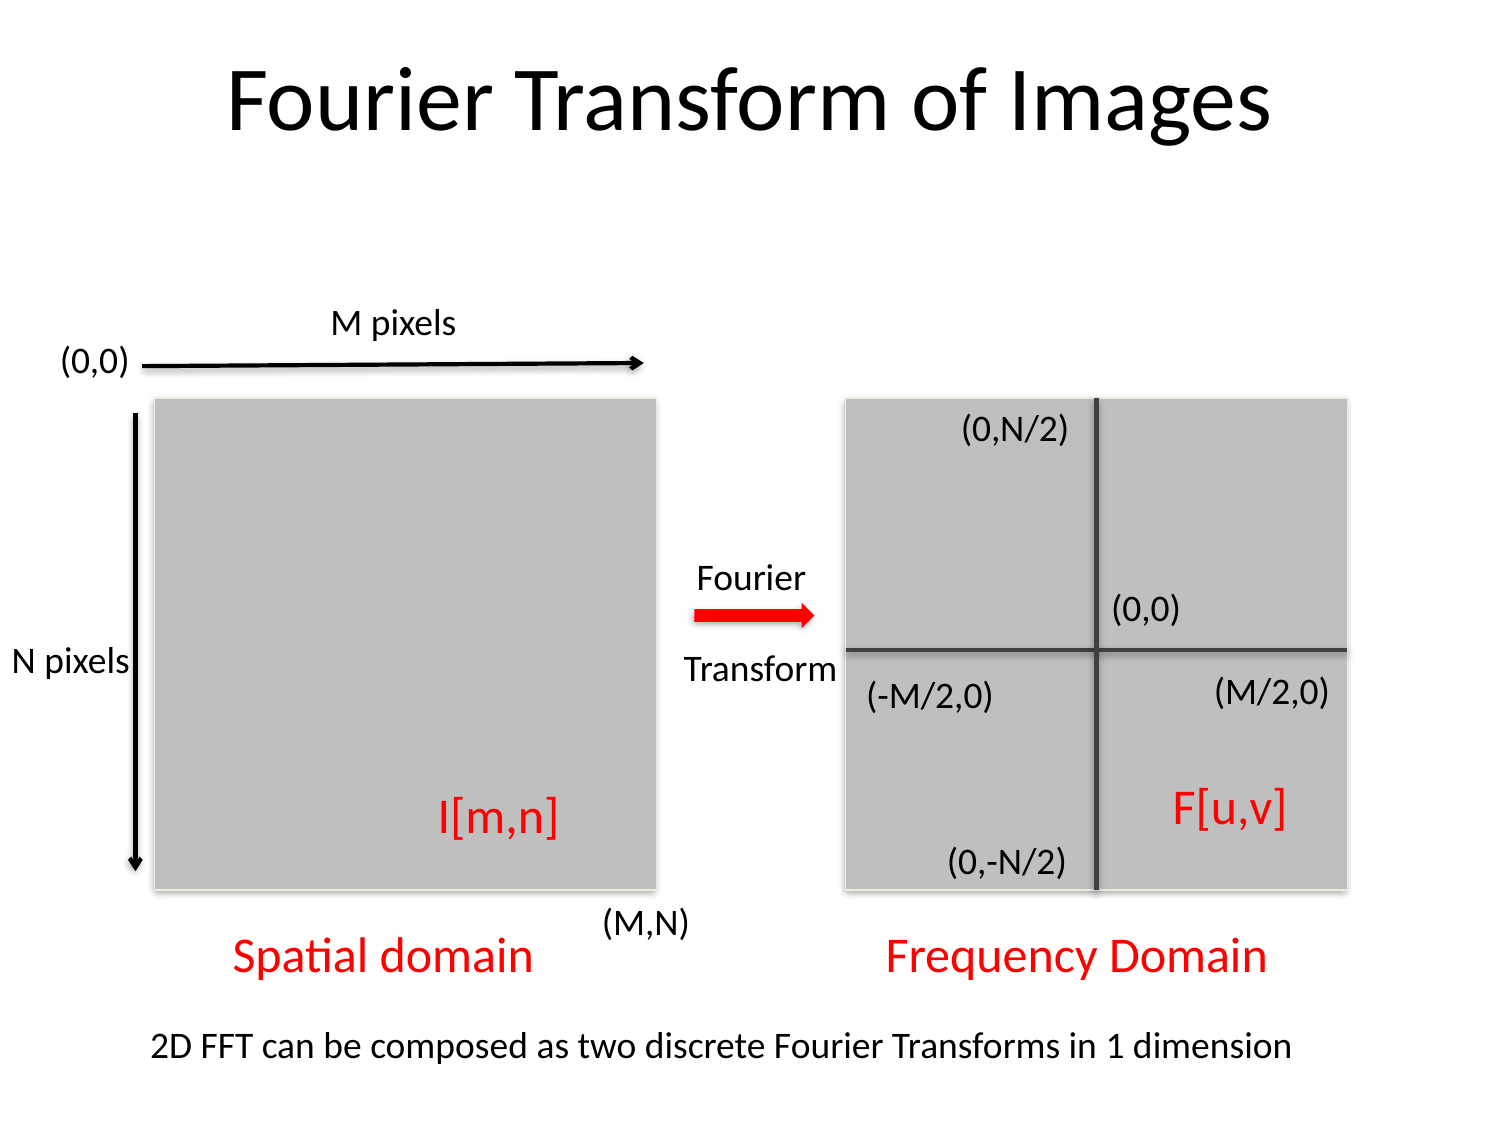

# Fourier Transform of Images
M pixels
(0,0)
(0,N/2)

Fourier
(0,0)

N pixels
Transform
(M/2,0)
(-M/2,0)
F[u,v]
I[m,n]
(0,-N/2)
(M,N)
Spatial domain
Frequency Domain
2D FFT can be composed as two discrete Fourier Transforms in 1 dimension